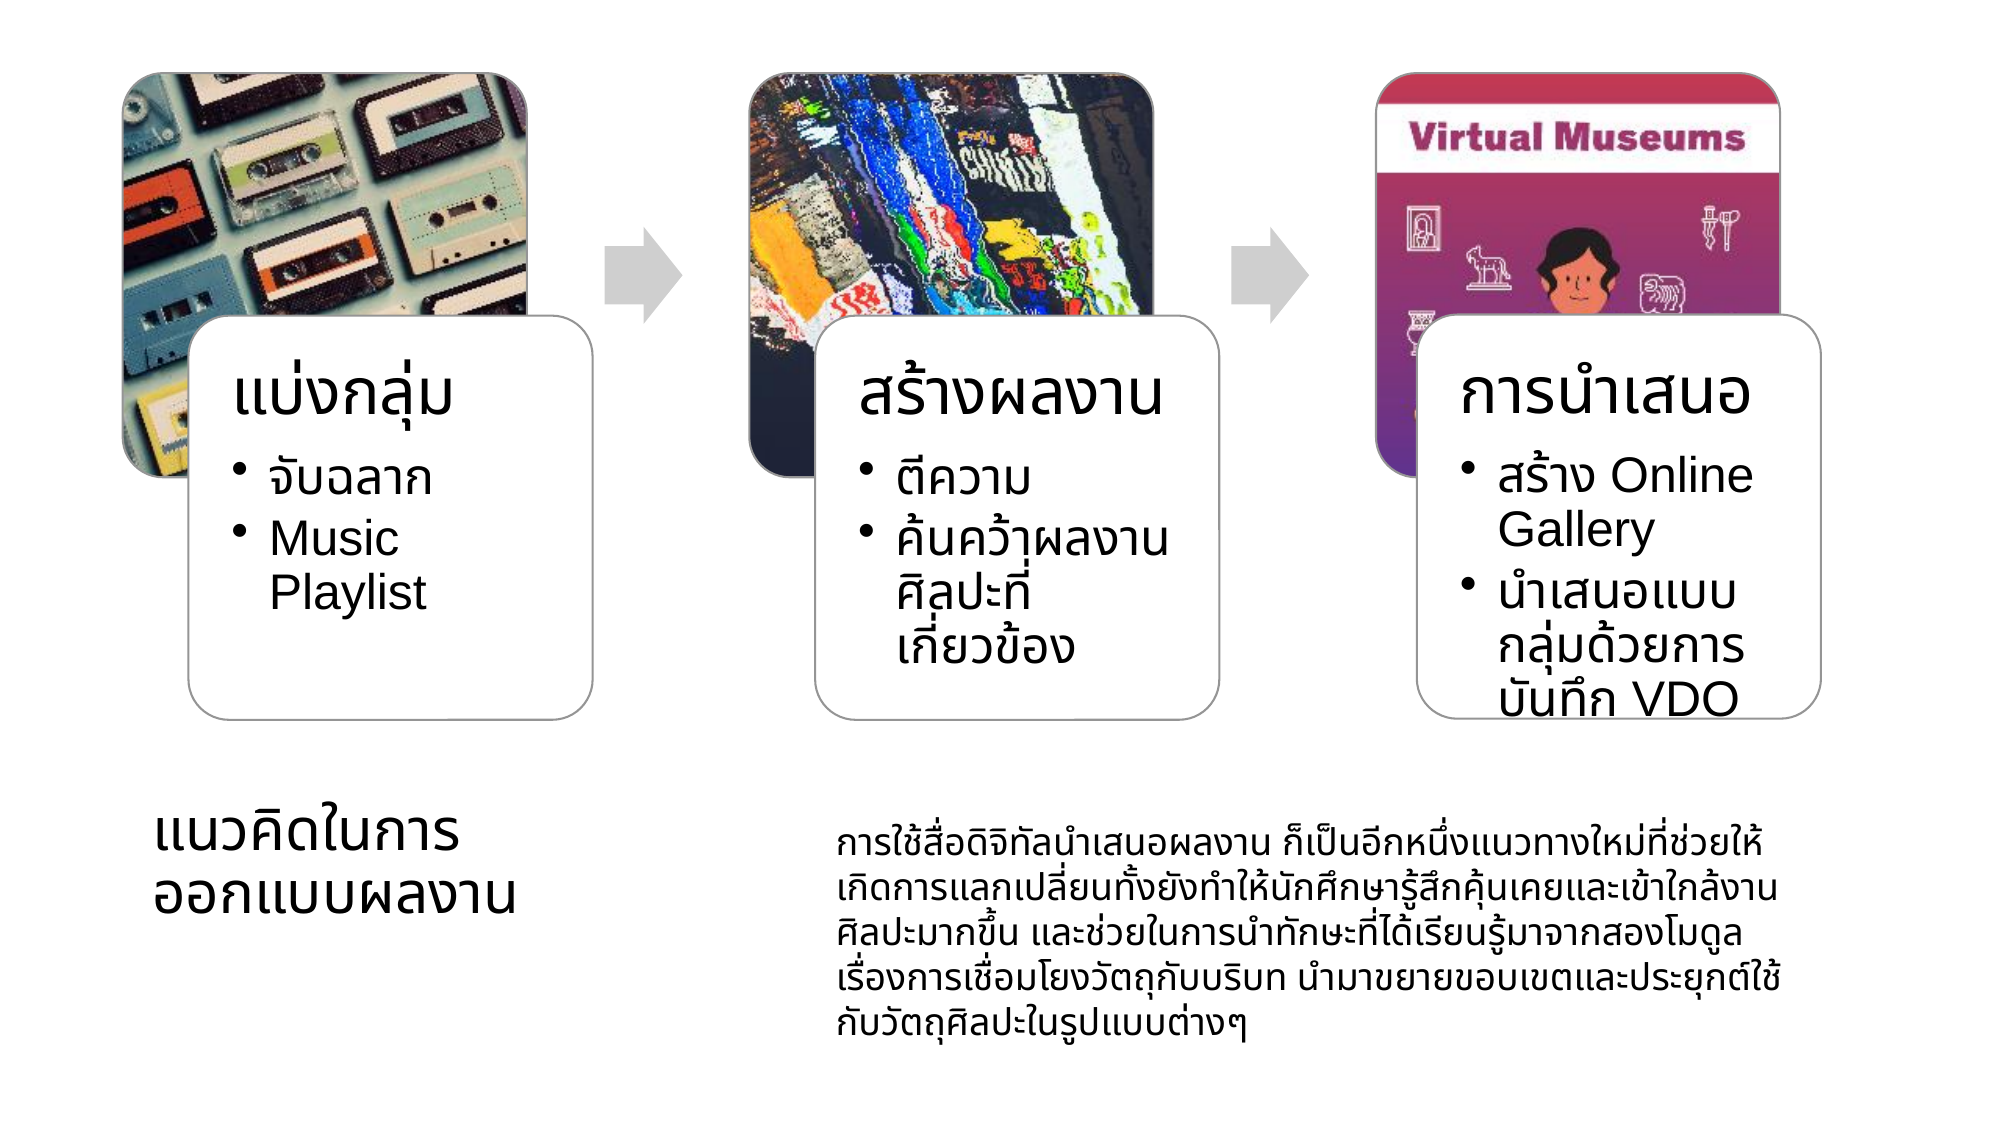

แบ่งกลุ่ม
จับฉลาก
Music Playlist

สร้างผลงาน
ตีความ
ค้นคว้าผลงานศิลปะที่เกี่ยวข้อง

การนำเสนอ
สร้าง Online Gallery
นำเสนอแบบกลุ่มด้วยการบันทึก VDO
# แนวคิดในการออกแบบผลงาน
การใช้สื่อดิจิทัลนำเสนอผลงาน ก็เป็นอีกหนึ่งแนวทางใหม่ที่ช่วยให้เกิดการแลกเปลี่ยนทั้งยังทำให้นักศึกษารู้สึกคุ้นเคยและเข้าใกล้งานศิลปะมากขึ้น และช่วยในการนำทักษะที่ได้เรียนรู้มาจากสองโมดูลเรื่องการเชื่อมโยงวัตถุกับบริบท นำมาขยายขอบเขตและประยุกต์ใช้กับวัตถุศิลปะในรูปแบบต่างๆ